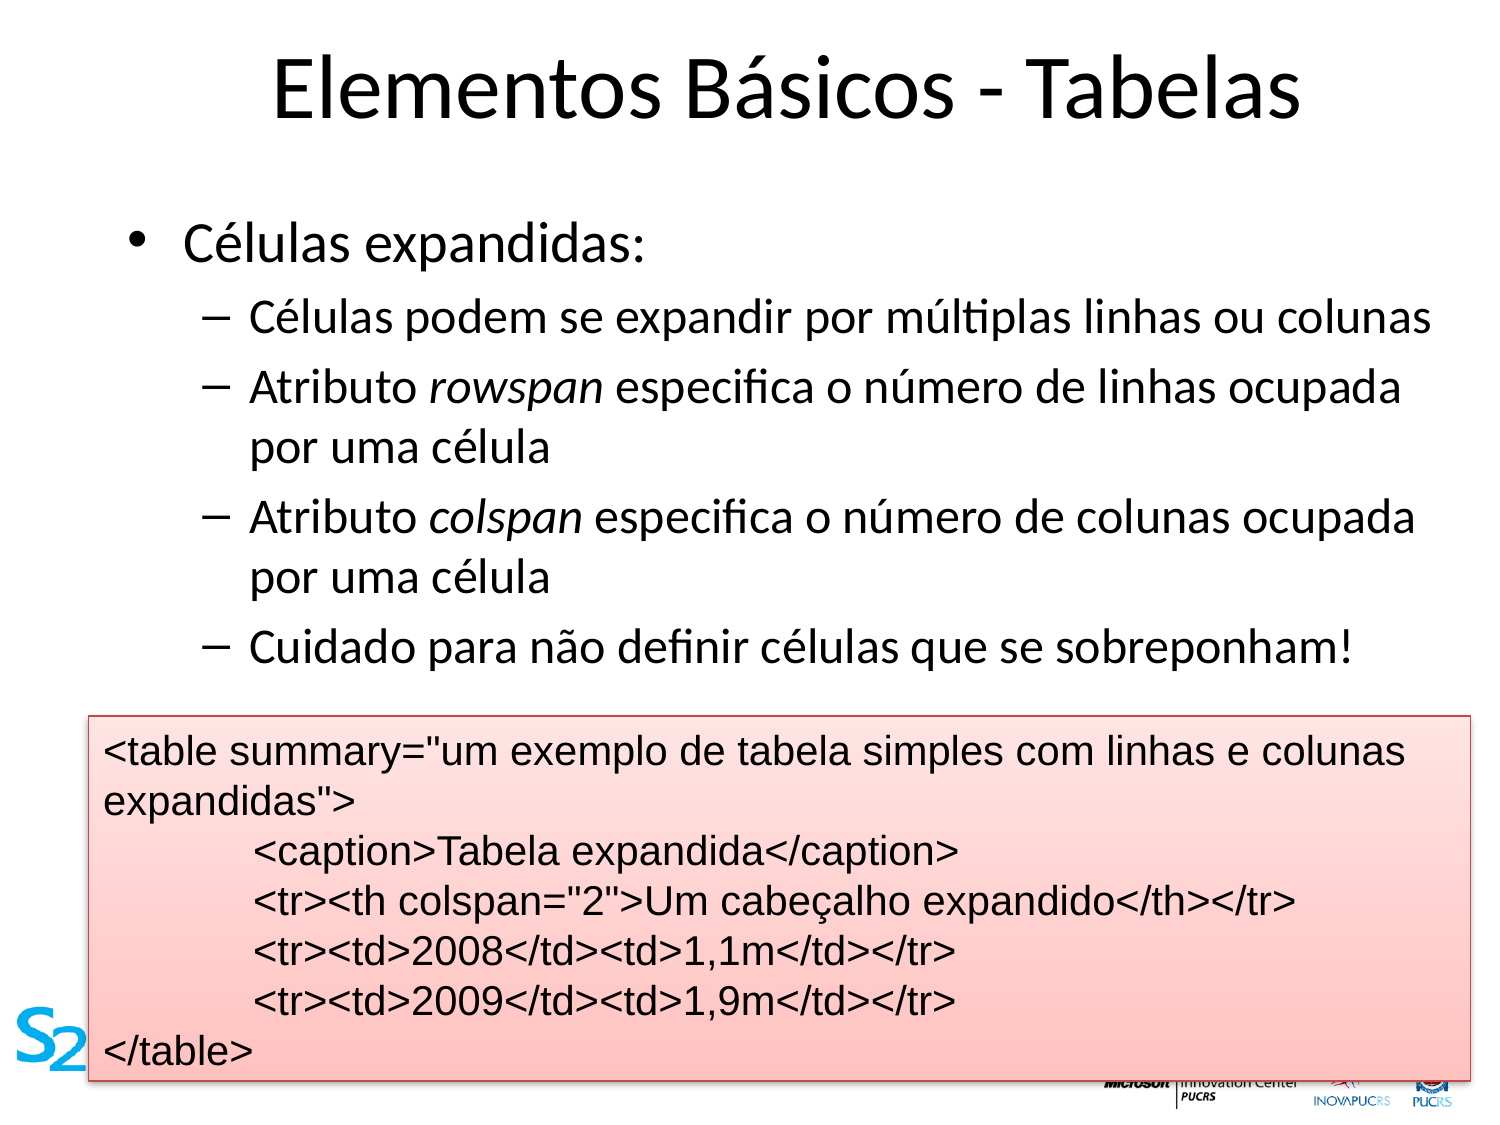

# Elementos Básicos - Tabelas
Células expandidas:
Células podem se expandir por múltiplas linhas ou colunas
Atributo rowspan especifica o número de linhas ocupada por uma célula
Atributo colspan especifica o número de colunas ocupada por uma célula
Cuidado para não definir células que se sobreponham!
<table summary="um exemplo de tabela simples com linhas e colunas expandidas">
	<caption>Tabela expandida</caption>
	<tr><th colspan="2">Um cabeçalho expandido</th></tr>
	<tr><td>2008</td><td>1,1m</td></tr>
	<tr><td>2009</td><td>1,9m</td></tr>
</table>